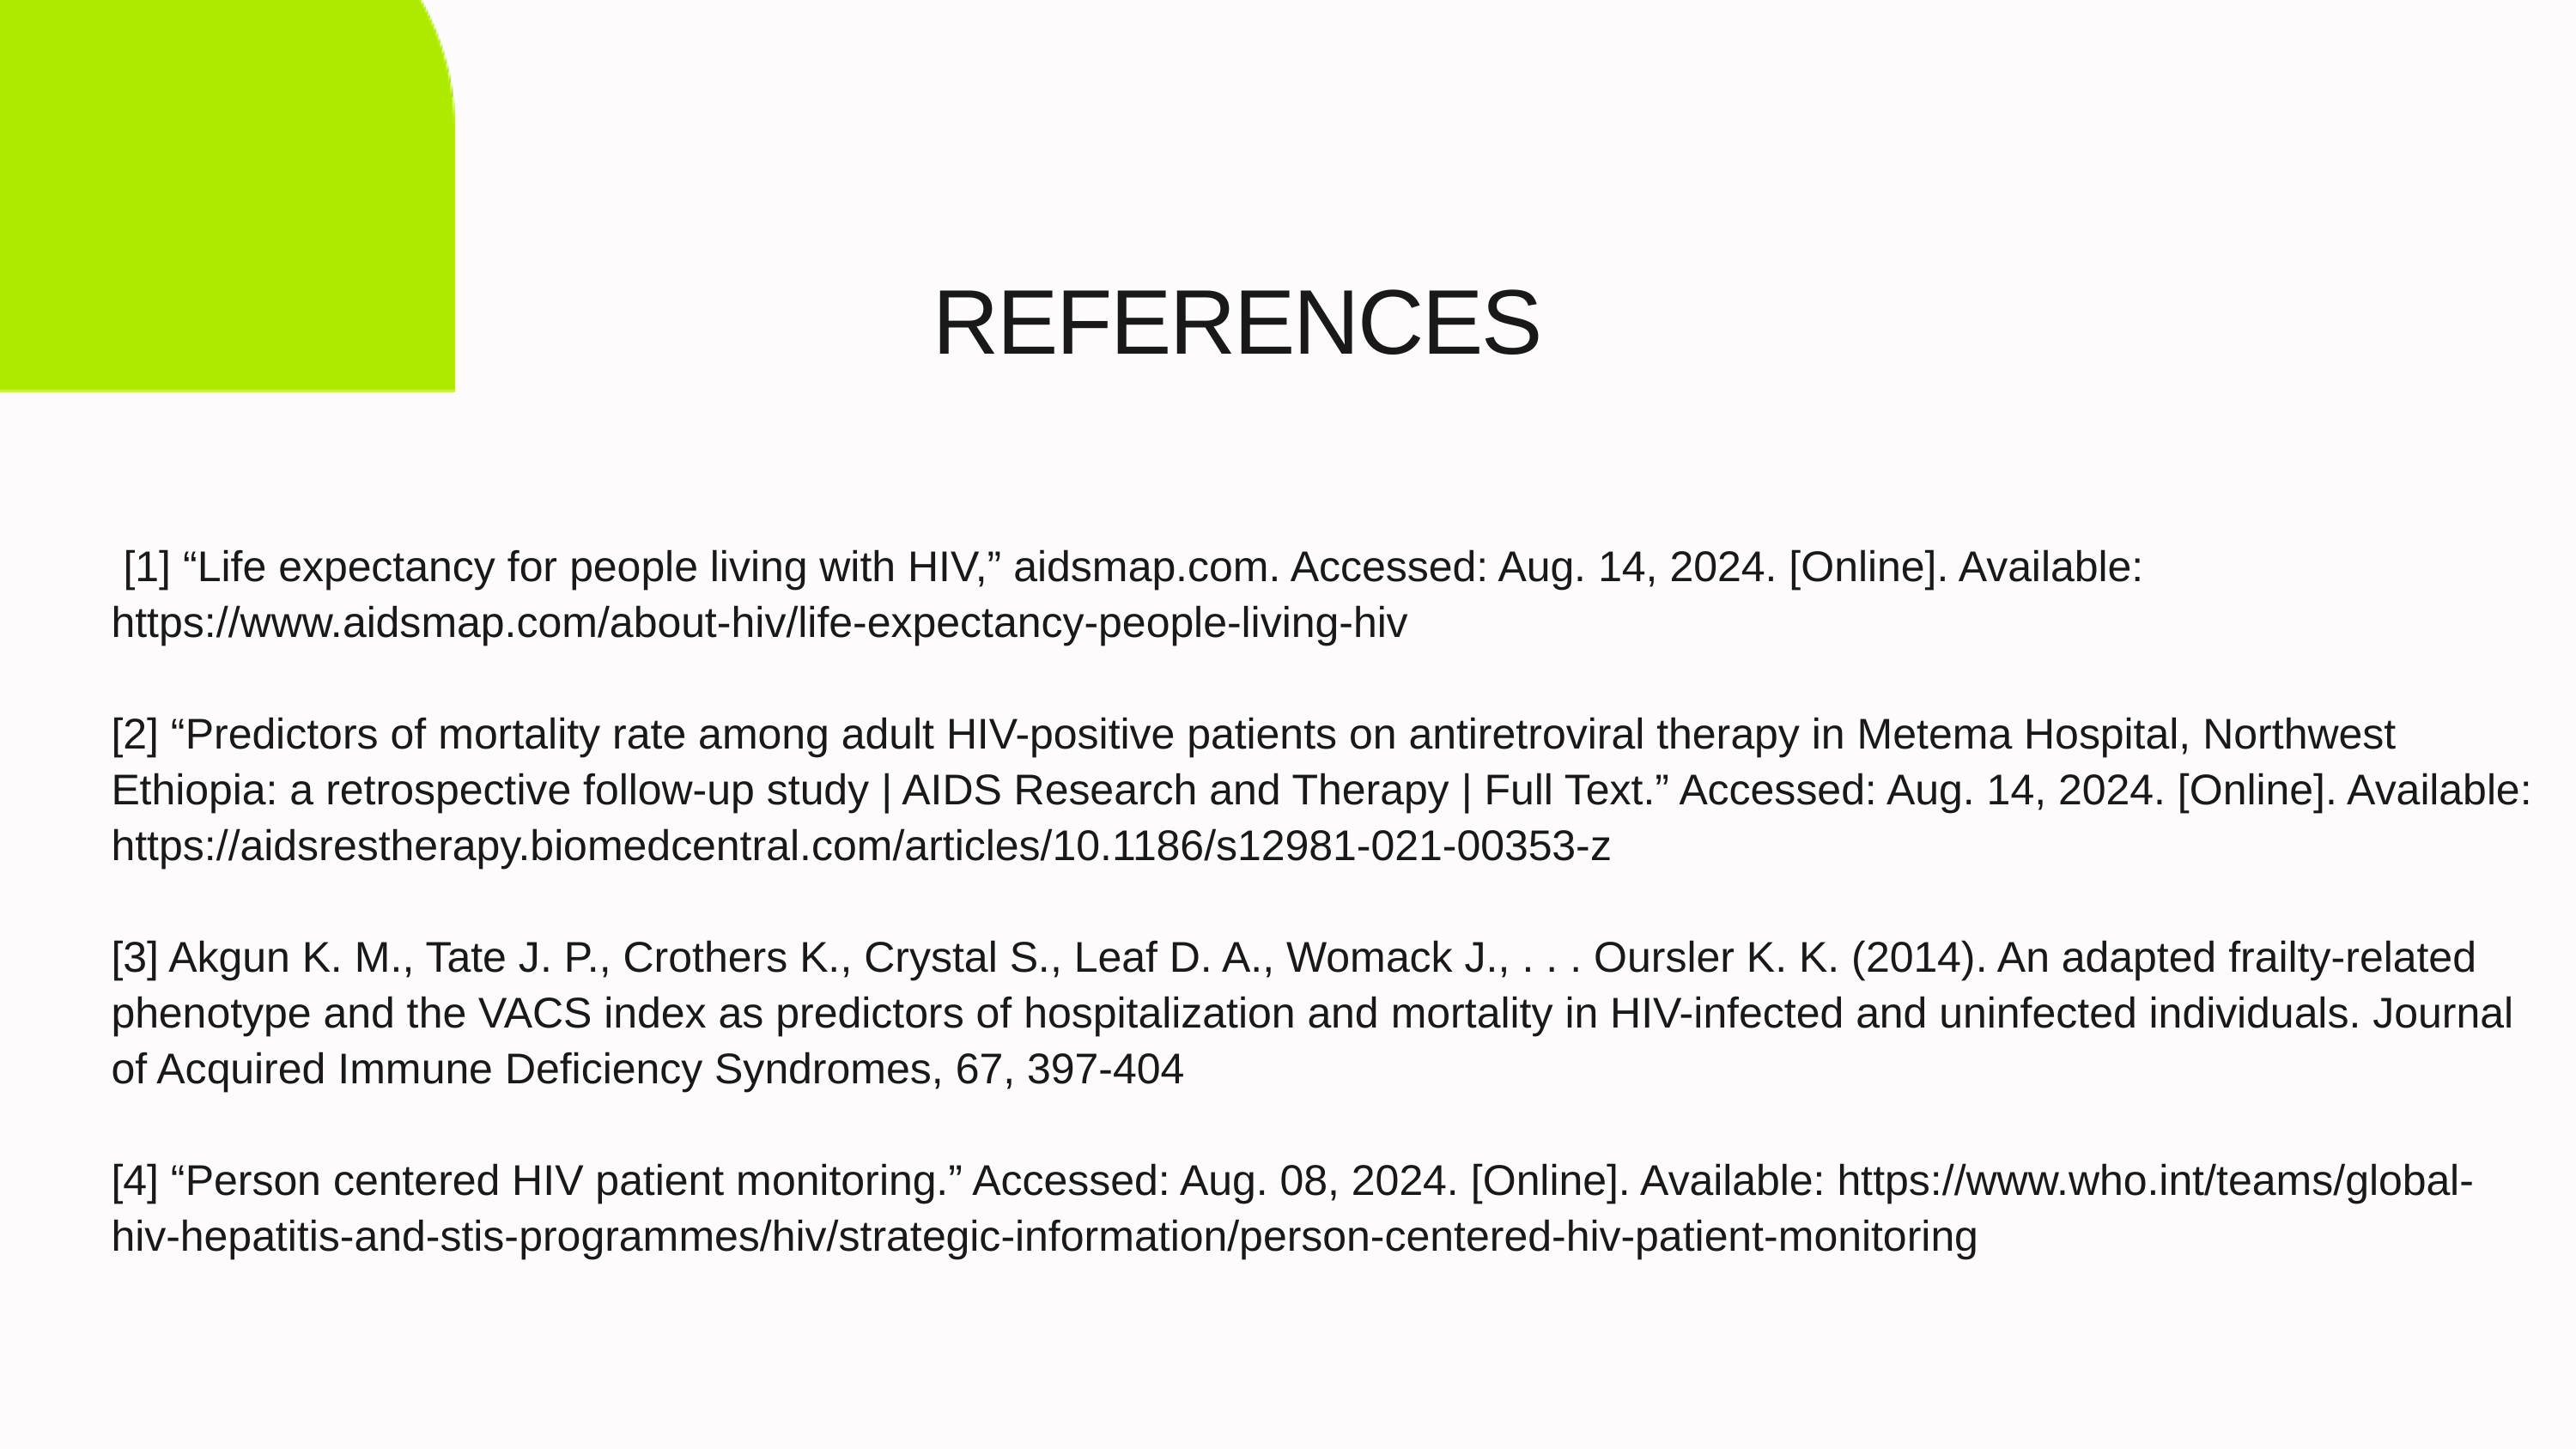

REFERENCES
 [1] “Life expectancy for people living with HIV,” aidsmap.com. Accessed: Aug. 14, 2024. [Online]. Available: https://www.aidsmap.com/about-hiv/life-expectancy-people-living-hiv

[2] “Predictors of mortality rate among adult HIV-positive patients on antiretroviral therapy in Metema Hospital, Northwest Ethiopia: a retrospective follow-up study | AIDS Research and Therapy | Full Text.” Accessed: Aug. 14, 2024. [Online]. Available: https://aidsrestherapy.biomedcentral.com/articles/10.1186/s12981-021-00353-z

[3] Akgun K. M., Tate J. P., Crothers K., Crystal S., Leaf D. A., Womack J., . . . Oursler K. K. (2014). An adapted frailty-related phenotype and the VACS index as predictors of hospitalization and mortality in HIV-infected and uninfected individuals. Journal of Acquired Immune Deficiency Syndromes, 67, 397-404

[4] “Person centered HIV patient monitoring.” Accessed: Aug. 08, 2024. [Online]. Available: https://www.who.int/teams/global-hiv-hepatitis-and-stis-programmes/hiv/strategic-information/person-centered-hiv-patient-monitoring